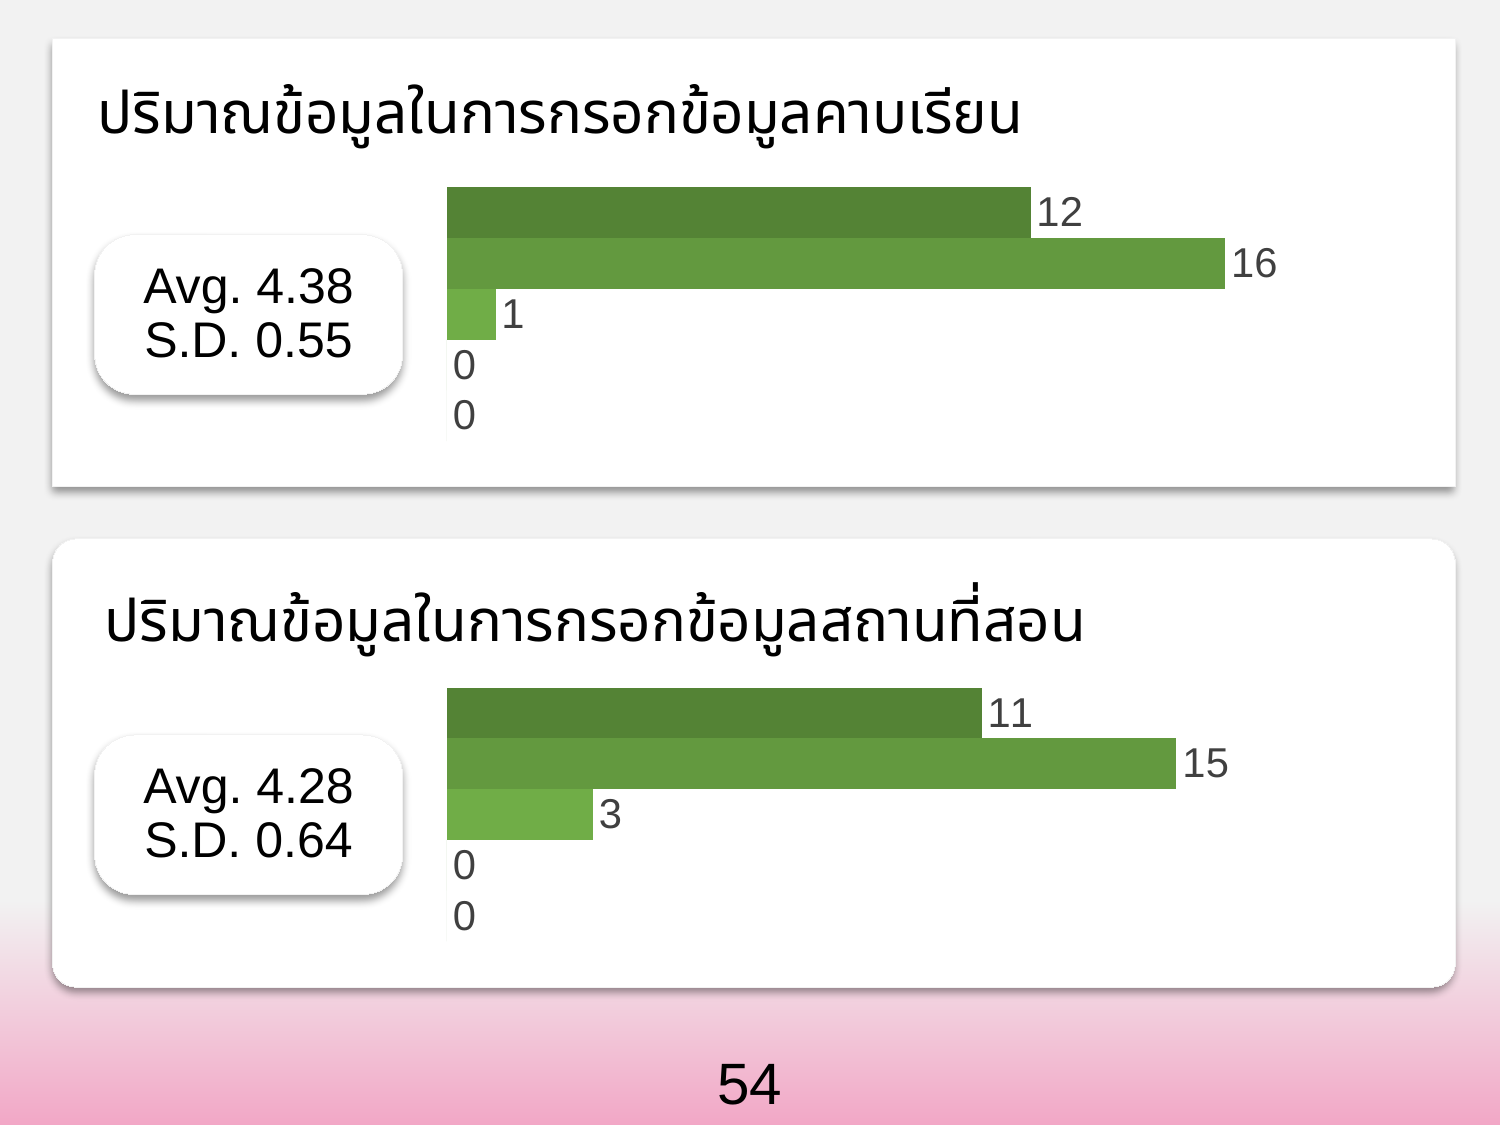

# ปริมาณข้อมูลในการกรอกข้อมูลคาบเรียน

### Chart

| Category | 1 | 2 | 3 | 4 | 5 |
|---|---|---|---|---|---|
|  | 0.0 | 0.0 | 1.0 | 16.0 | 12.0 |
Avg. 4.38
S.D. 0.55
ปริมาณข้อมูลในการกรอกข้อมูลสถานที่สอน

### Chart

| Category | 1 | 2 | 3 | 4 | 5 |
|---|---|---|---|---|---|
|  | 0.0 | 0.0 | 3.0 | 15.0 | 11.0 |
Avg. 4.28
S.D. 0.64
54